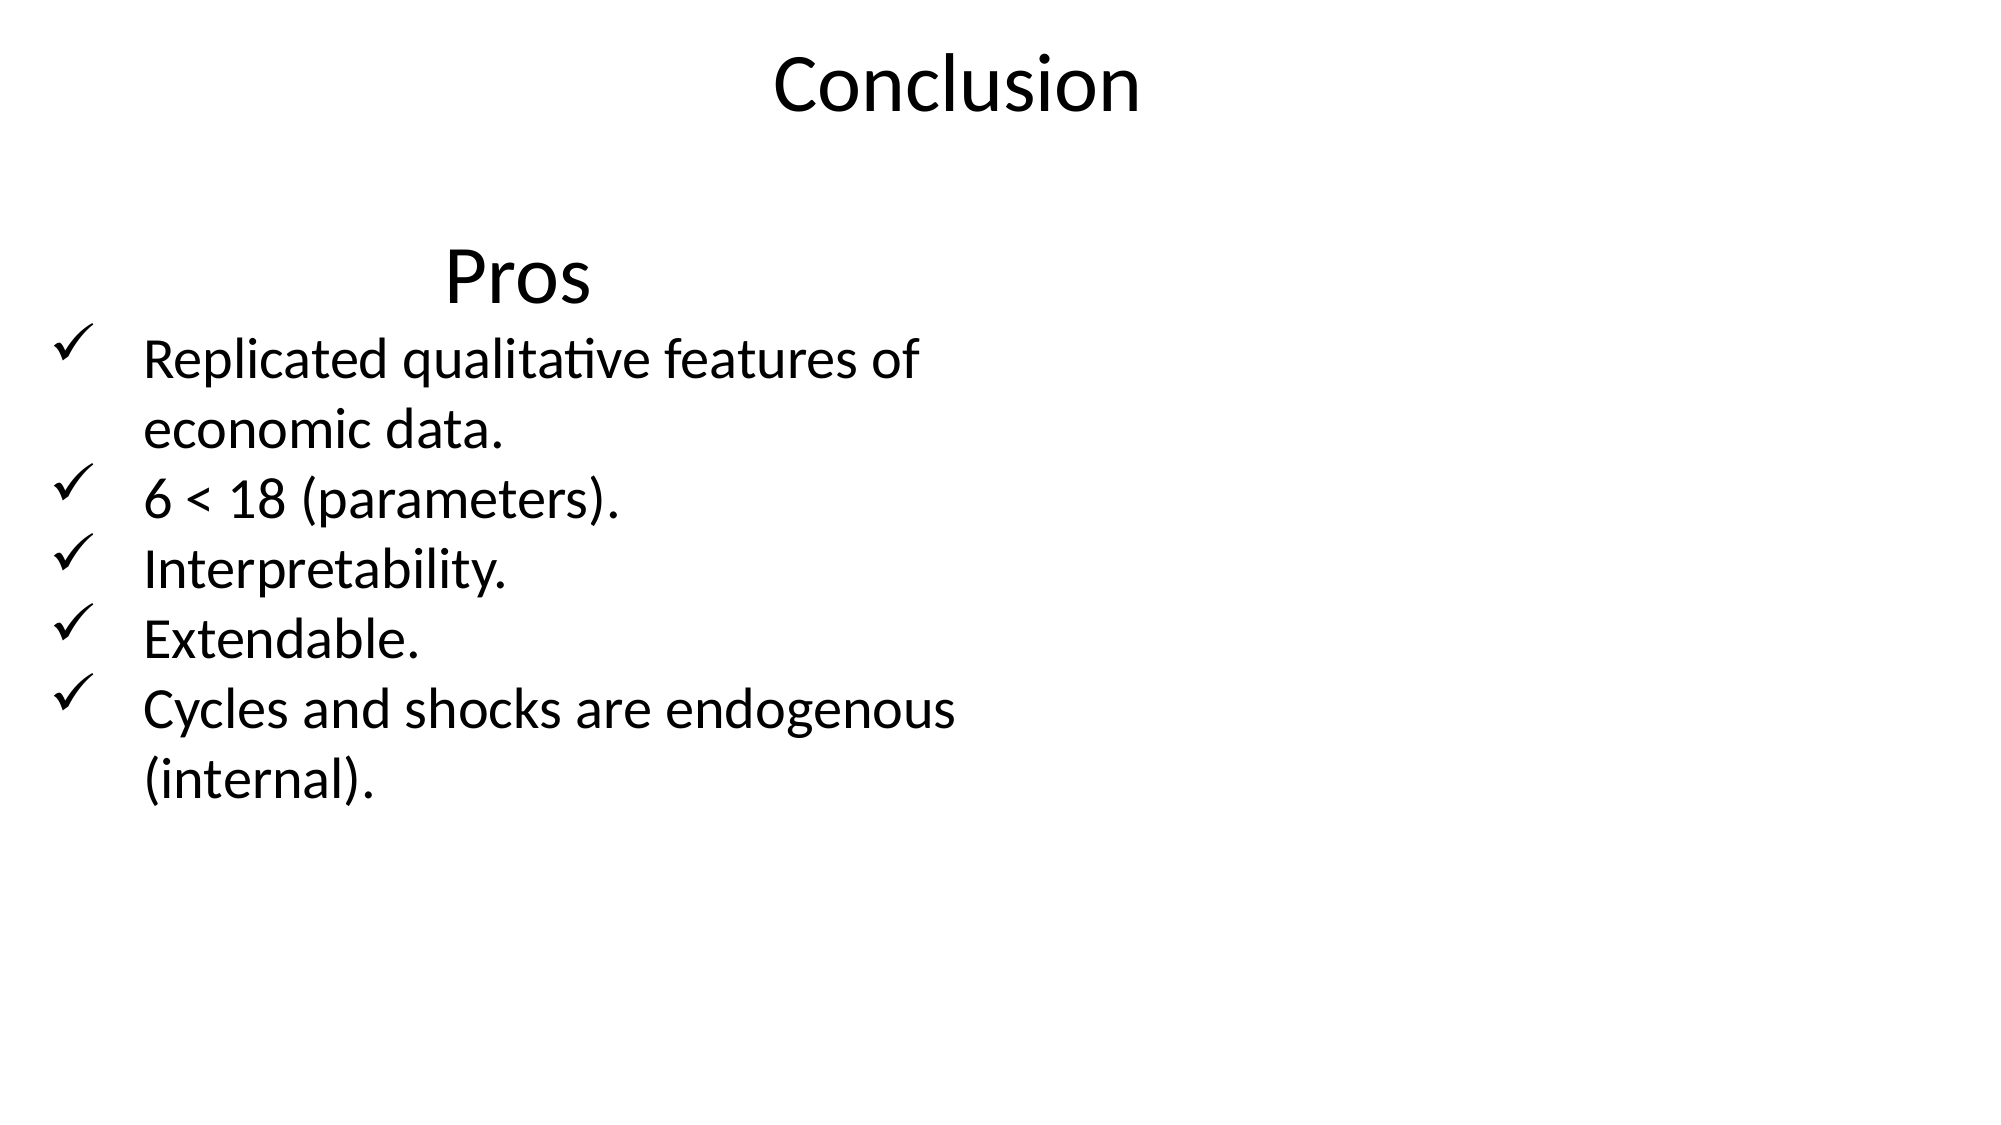

Conclusion
Pros
Replicated qualitative features of economic data.
6 < 18 (parameters).
Interpretability.
Extendable.
Cycles and shocks are endogenous (internal).